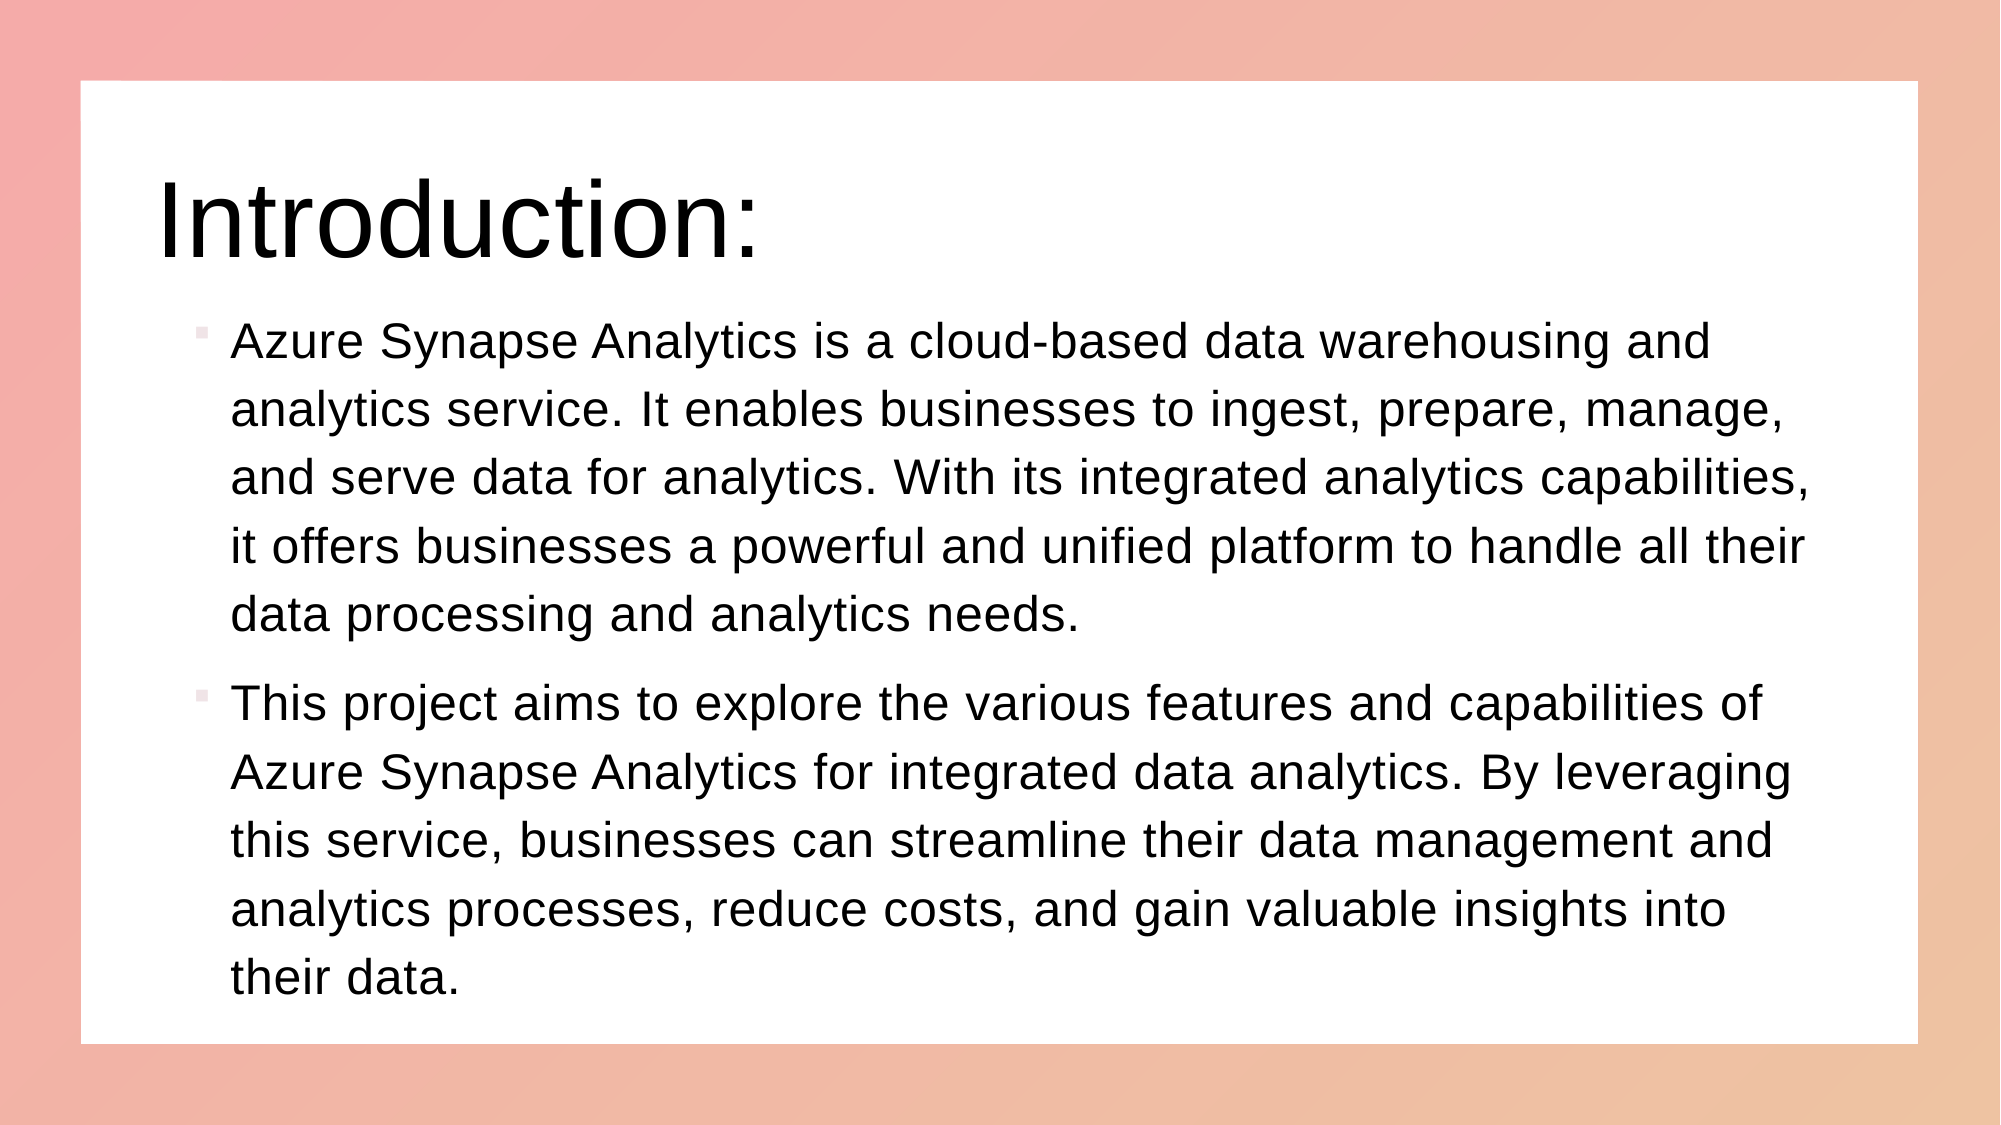

# Introduction:
Azure Synapse Analytics is a cloud-based data warehousing and analytics service. It enables businesses to ingest, prepare, manage, and serve data for analytics. With its integrated analytics capabilities, it offers businesses a powerful and unified platform to handle all their data processing and analytics needs.
This project aims to explore the various features and capabilities of Azure Synapse Analytics for integrated data analytics. By leveraging this service, businesses can streamline their data management and analytics processes, reduce costs, and gain valuable insights into their data.